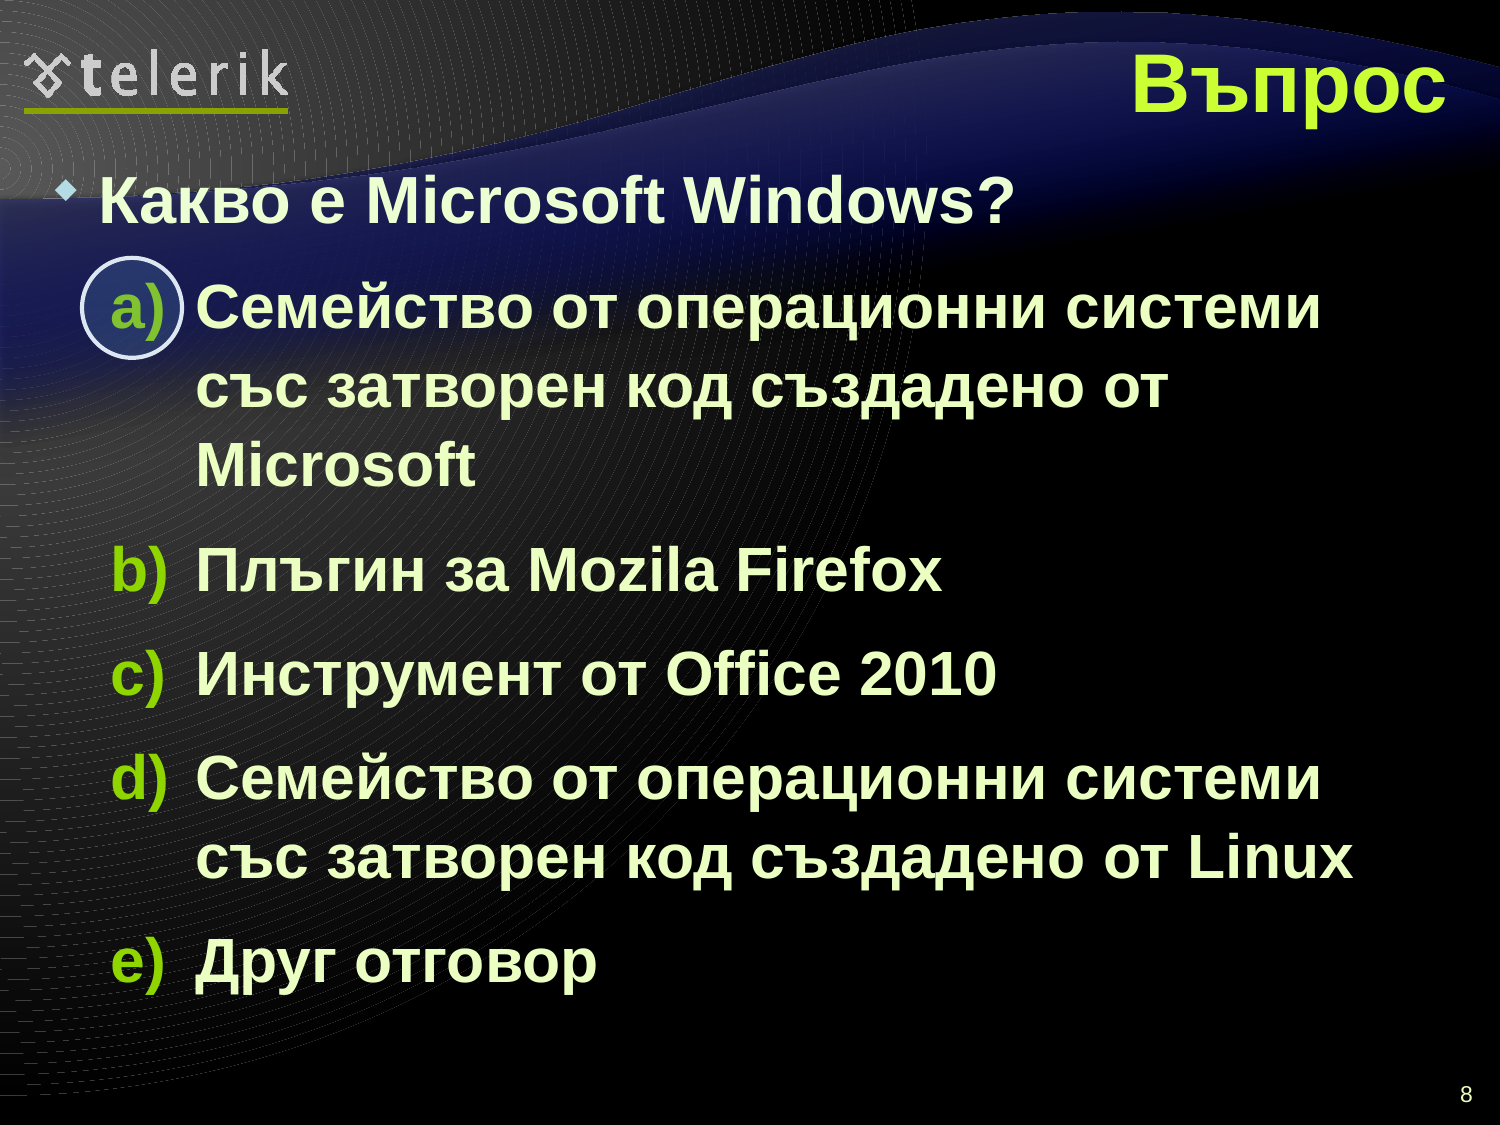

# Въпрос
Какво е Microsoft Windows?
Семейство от операционни системи със затворен код създадено от Microsoft
Плъгин за Mozila Firefox
Инструмент от Office 2010
Семейство от операционни системи със затворен код създадено от Linux
Друг отговор

8